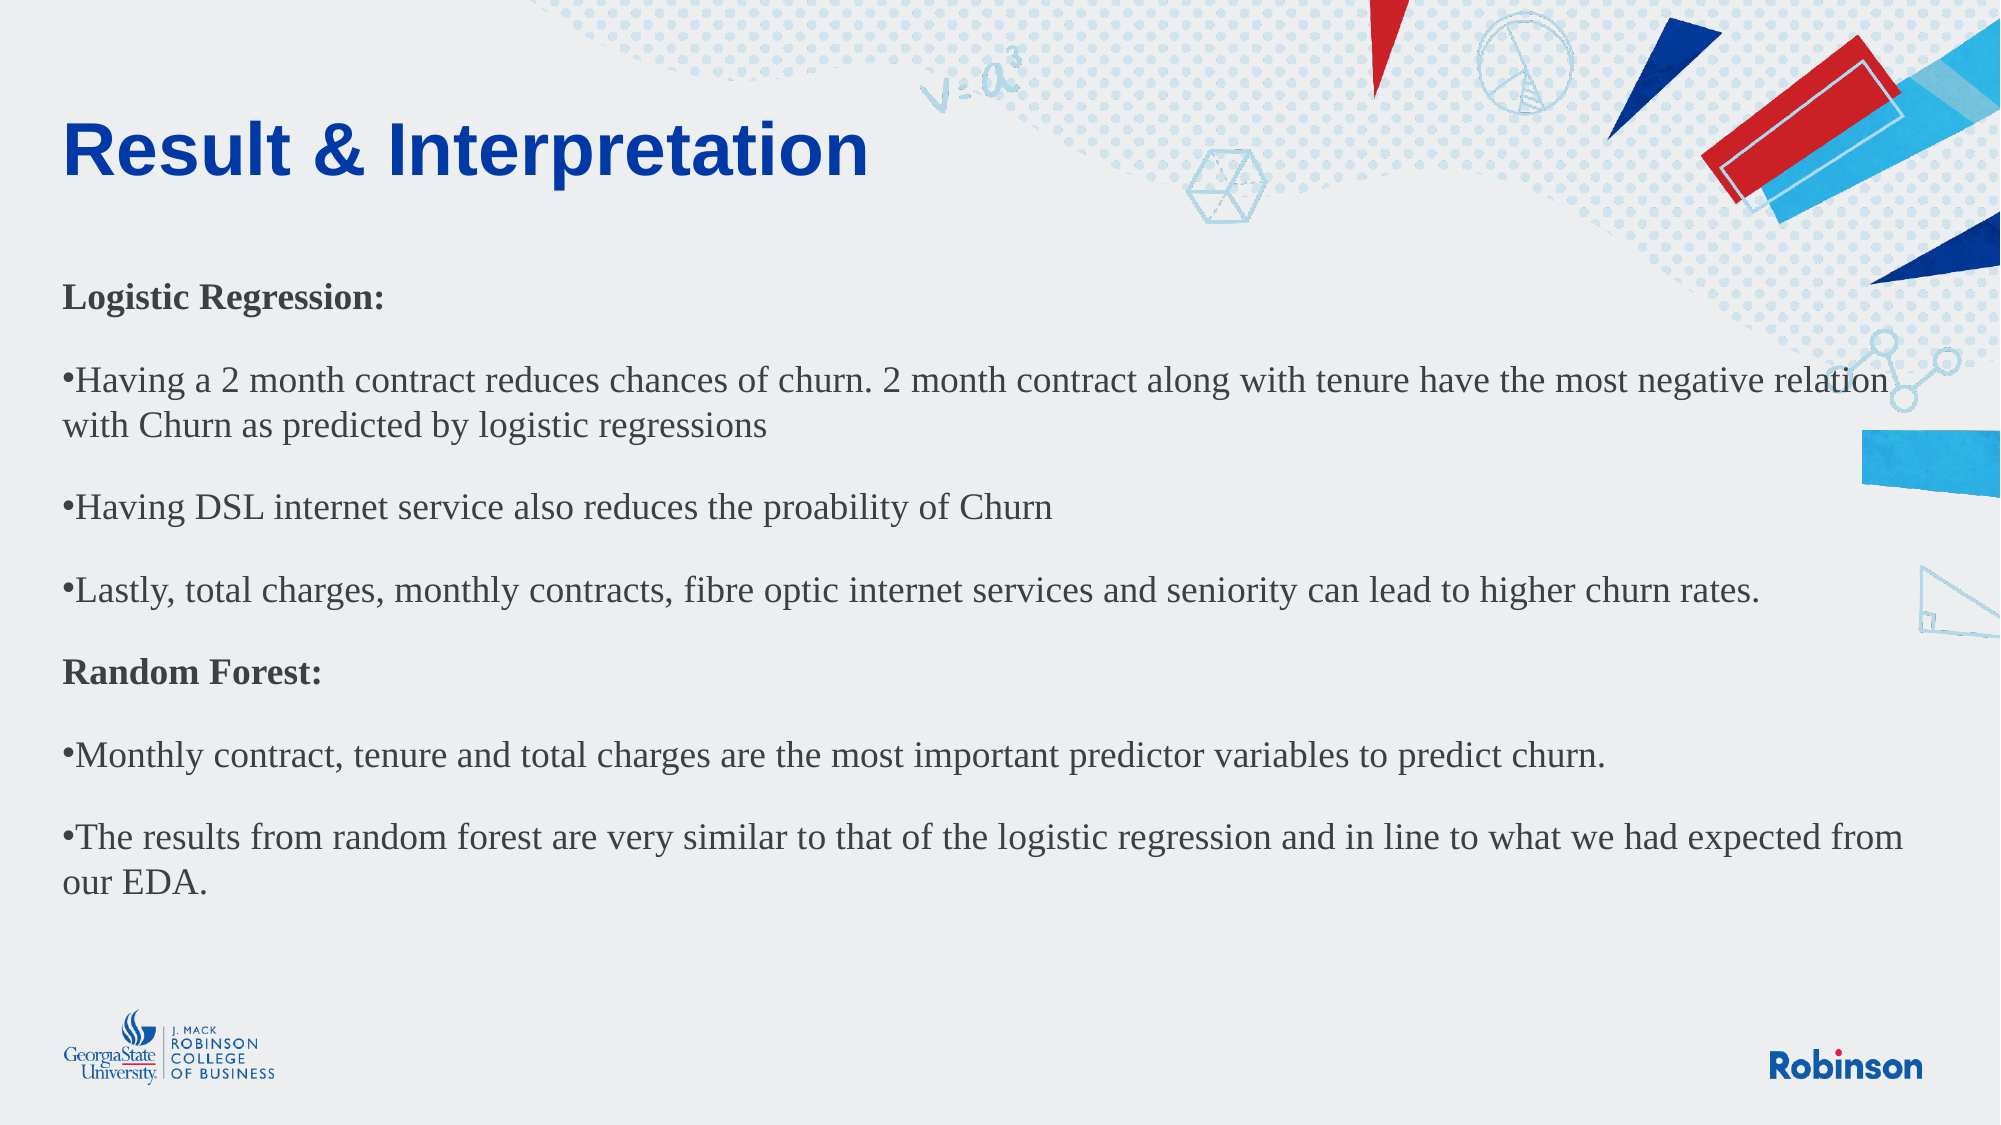

# Result & Interpretation

Logistic Regression:
Having a 2 month contract reduces chances of churn. 2 month contract along with tenure have the most negative relation with Churn as predicted by logistic regressions
Having DSL internet service also reduces the proability of Churn
Lastly, total charges, monthly contracts, fibre optic internet services and seniority can lead to higher churn rates.
Random Forest:
Monthly contract, tenure and total charges are the most important predictor variables to predict churn.
The results from random forest are very similar to that of the logistic regression and in line to what we had expected from our EDA.